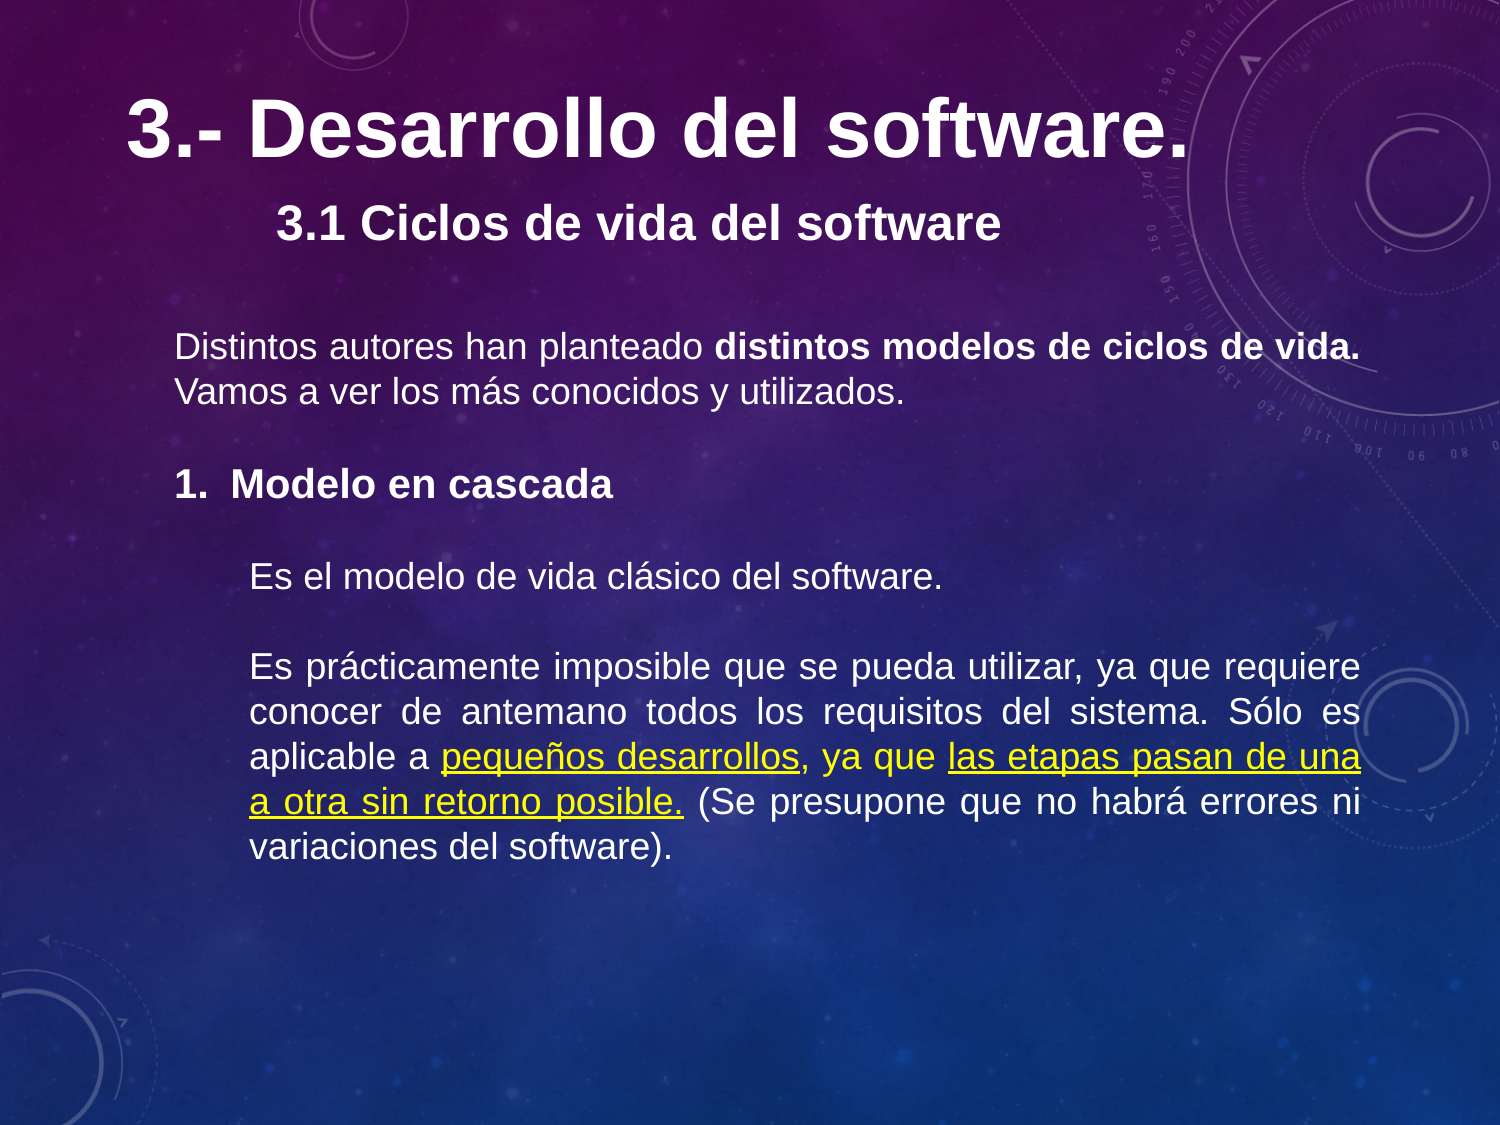

3.- Desarrollo del software.
	3.1 Ciclos de vida del software

Distintos autores han planteado distintos modelos de ciclos de vida. Vamos a ver los más conocidos y utilizados.

Modelo en cascada

Es el modelo de vida clásico del software.

Es prácticamente imposible que se pueda utilizar, ya que requiere conocer de antemano todos los requisitos del sistema. Sólo es aplicable a pequeños desarrollos, ya que las etapas pasan de una a otra sin retorno posible. (Se presupone que no habrá errores ni variaciones del software).